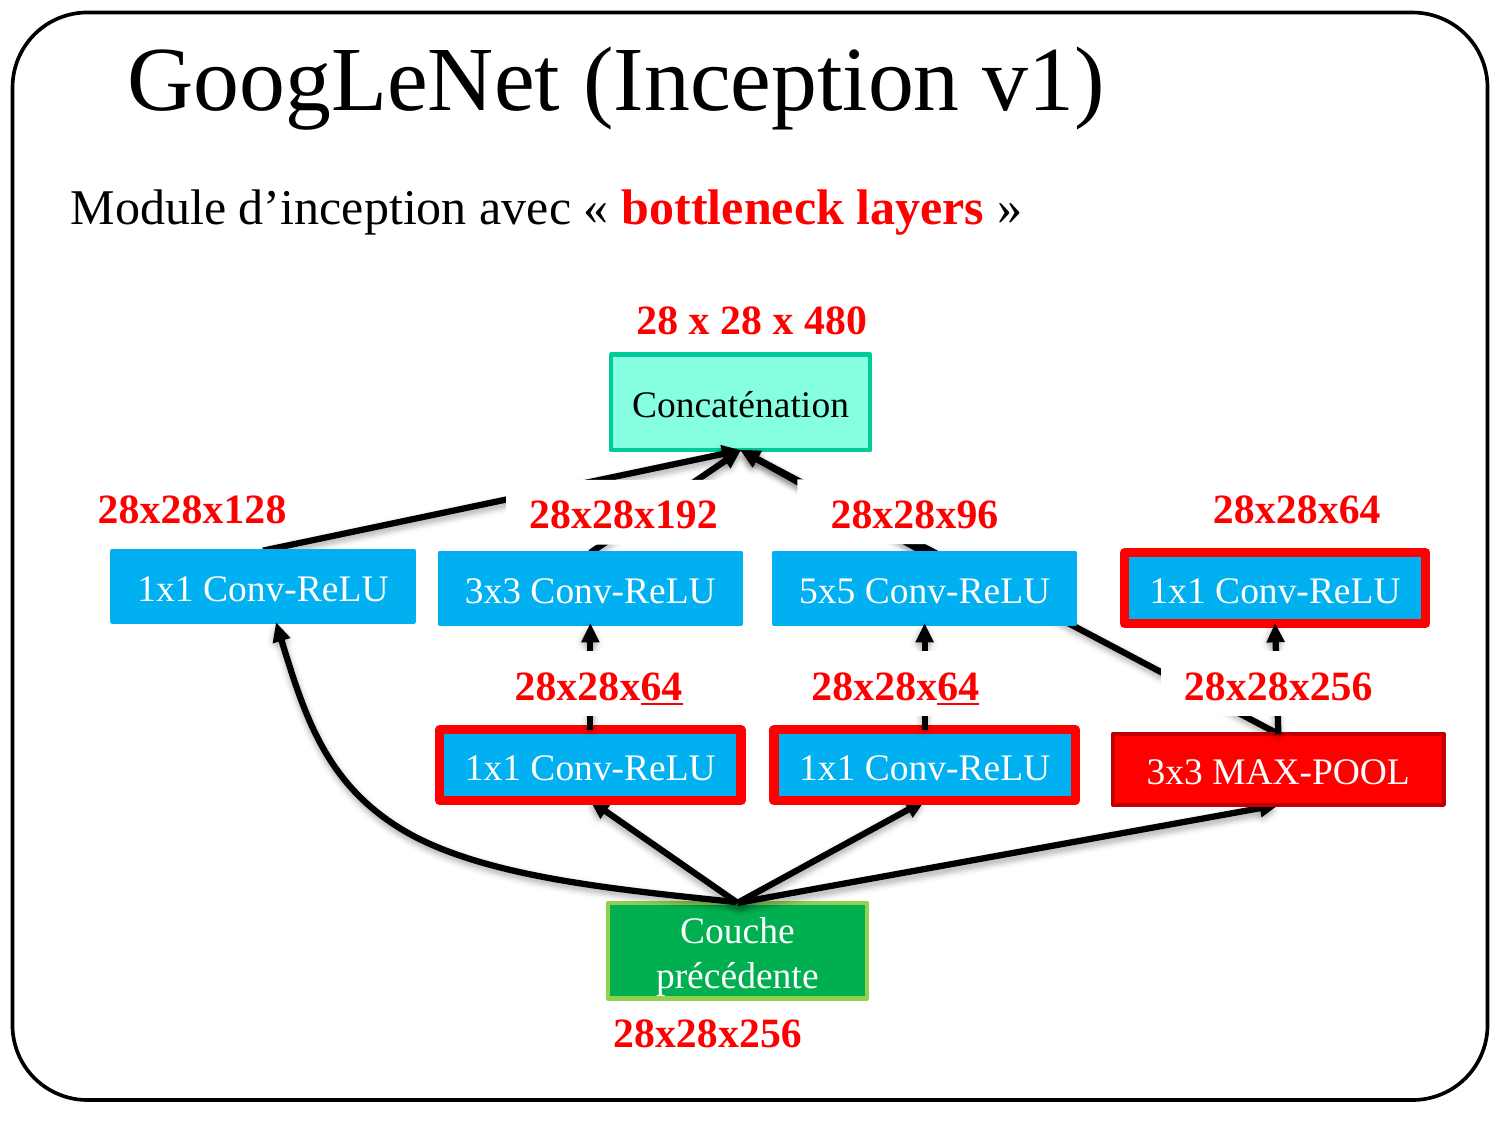

# GoogLeNet (Inception v1)
Module d’inception avec « bottleneck layers »
28 x 28 x 480
Concaténation
28x28x128
28x28x64
28x28x96
28x28x192
1x1 Conv-ReLU
1x1 Conv-ReLU
3x3 Conv-ReLU
5x5 Conv-ReLU

28x28x64
28x28x64
28x28x256
1x1 Conv-ReLU
1x1 Conv-ReLU
3x3 MAX-POOL
Couche précédente
28x28x256